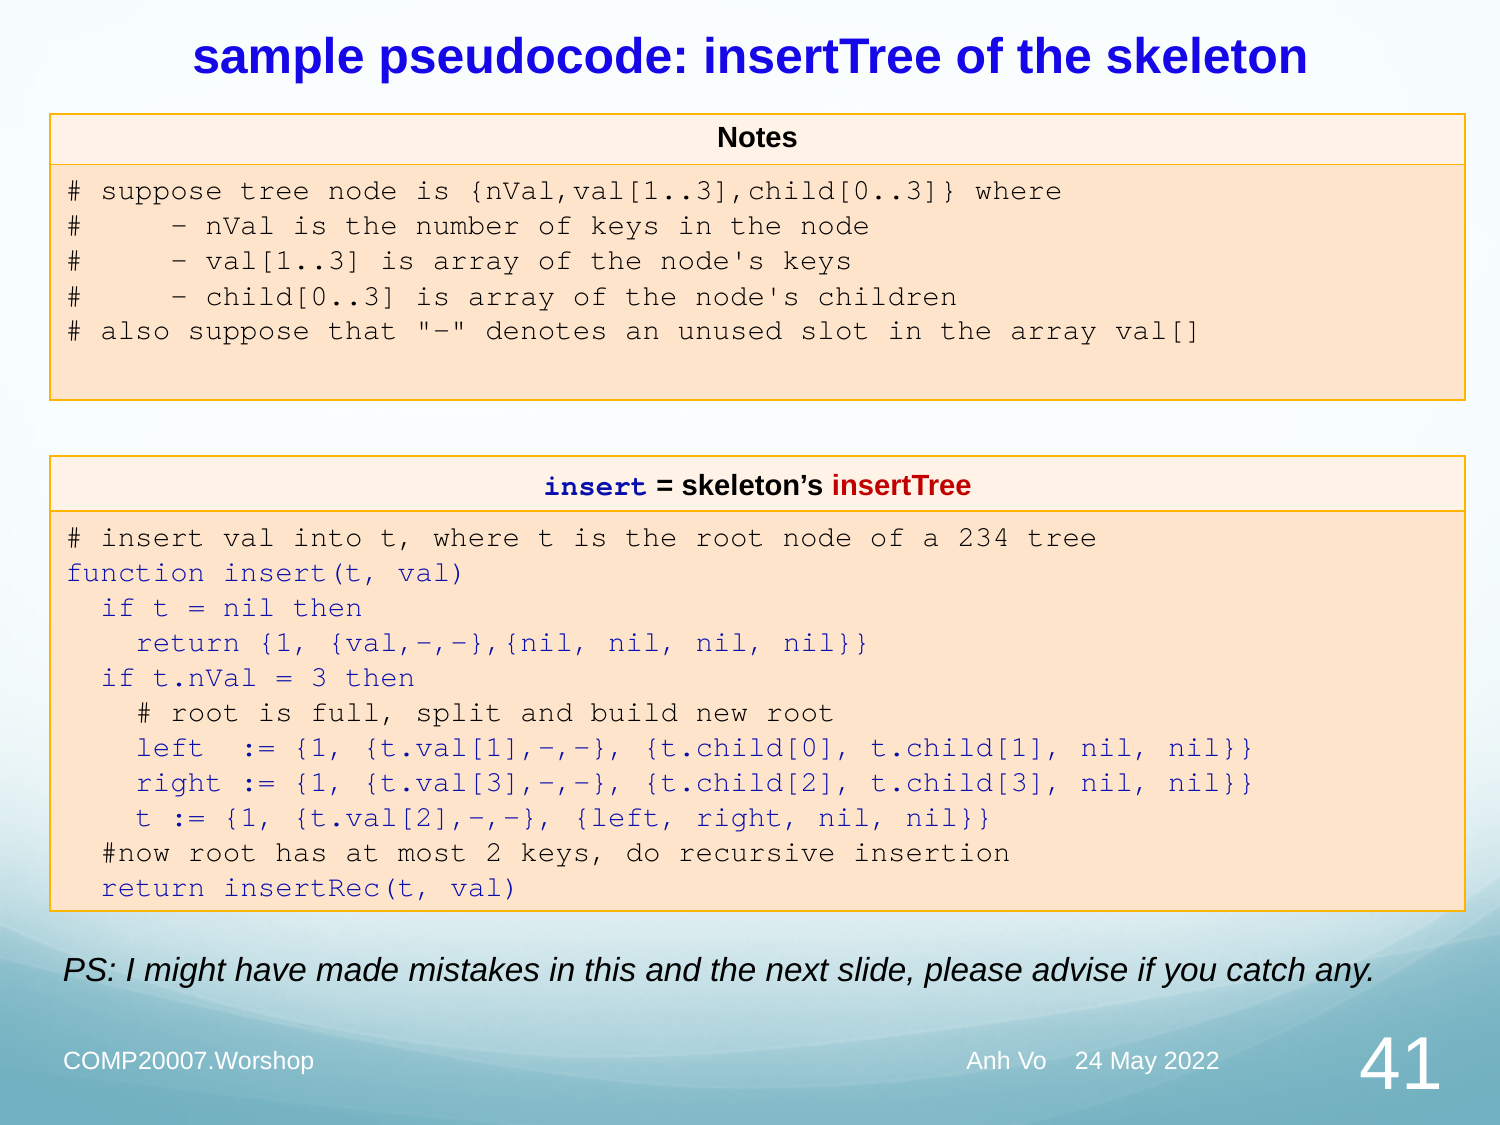

# sample pseudocode: insertTree of the skeleton
| Notes |
| --- |
| # suppose tree node is {nVal,val[1..3],child[0..3]} where # - nVal is the number of keys in the node # - val[1..3] is array of the node's keys # - child[0..3] is array of the node's children # also suppose that "-" denotes an unused slot in the array val[] |
| insert = skeleton’s insertTree |
| --- |
| # insert val into t, where t is the root node of a 234 tree function insert(t, val) if t = nil then return {1, {val,-,-},{nil, nil, nil, nil}} if t.nVal = 3 then # root is full, split and build new root left := {1, {t.val[1],-,-}, {t.child[0], t.child[1], nil, nil}} right := {1, {t.val[3],-,-}, {t.child[2], t.child[3], nil, nil}} t := {1, {t.val[2],-,-}, {left, right, nil, nil}} #now root has at most 2 keys, do recursive insertion return insertRec(t, val) |
PS: I might have made mistakes in this and the next slide, please advise if you catch any.
COMP20007.Worshop
Anh Vo    24 May 2022
41